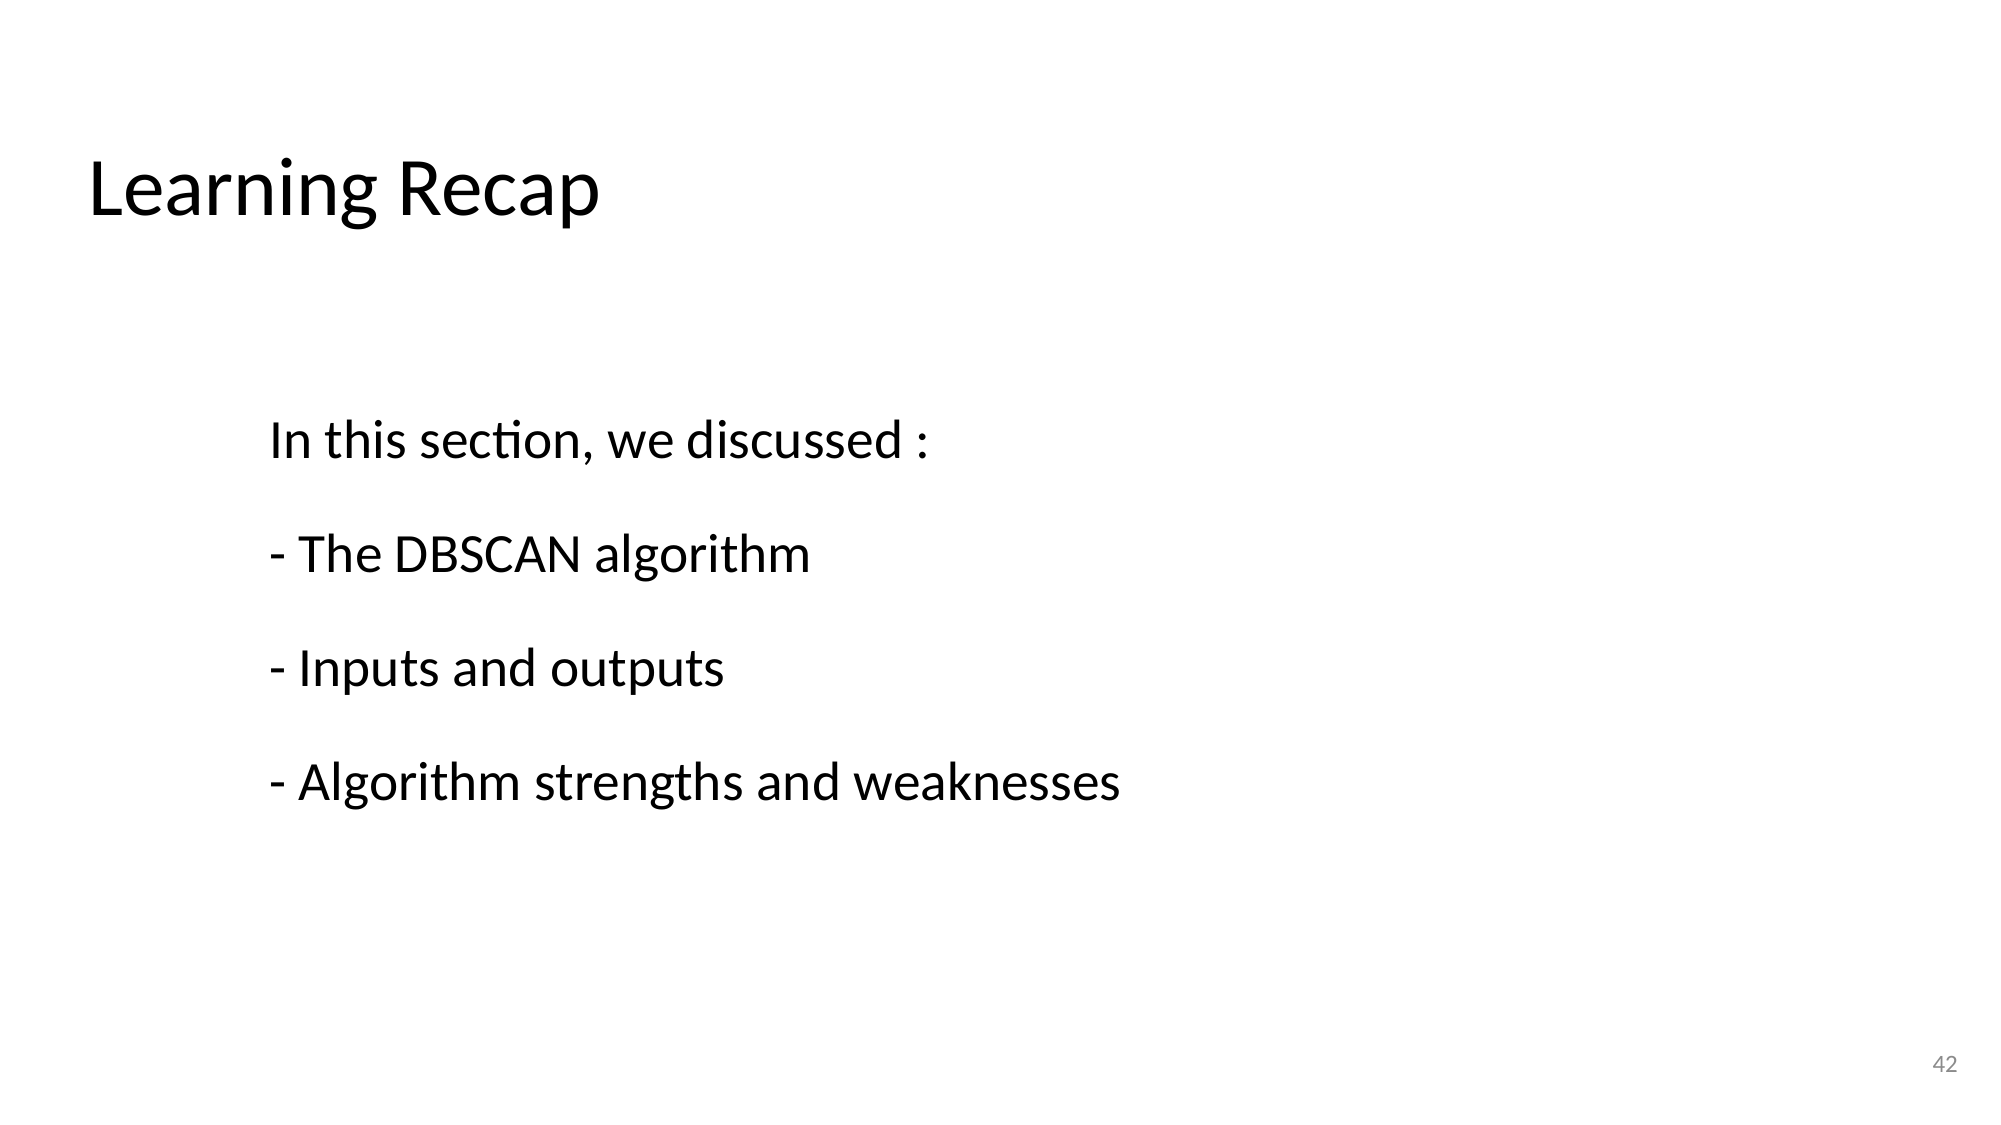

# Learning Recap
In this section, we discussed :
- The DBSCAN algorithm
- Inputs and outputs
- Algorithm strengths and weaknesses
42